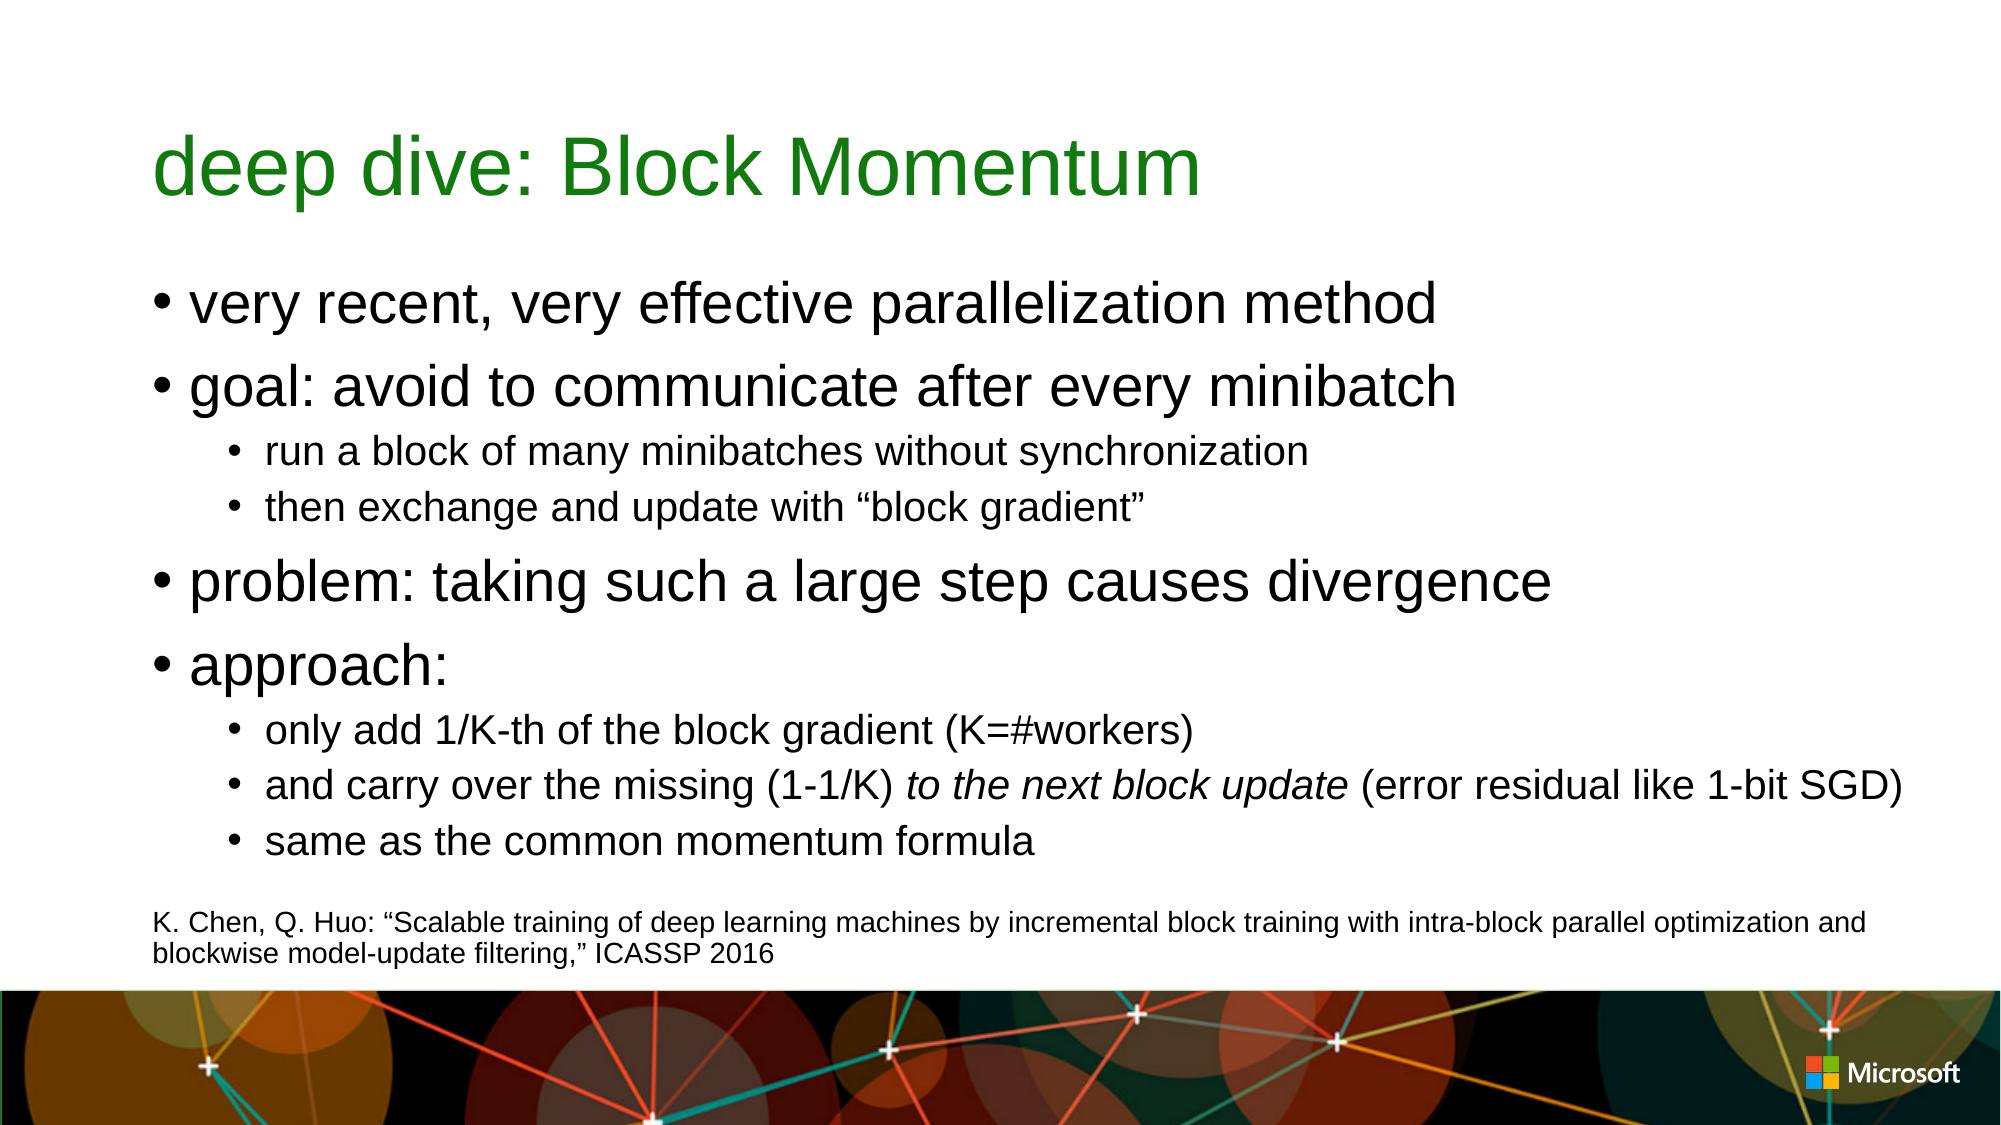

# deep dive: Block Momentum
very recent, very effective parallelization method
goal: avoid to communicate after every minibatch
run a block of many minibatches without synchronization
then exchange and update with “block gradient”
problem: taking such a large step causes divergence
approach:
only add 1/K-th of the block gradient (K=#workers)
and carry over the missing (1-1/K) to the next block update (error residual like 1-bit SGD)
same as the common momentum formula

K. Chen, Q. Huo: “Scalable training of deep learning machines by incremental block training with intra-block parallel optimization and blockwise model-update filtering,” ICASSP 2016